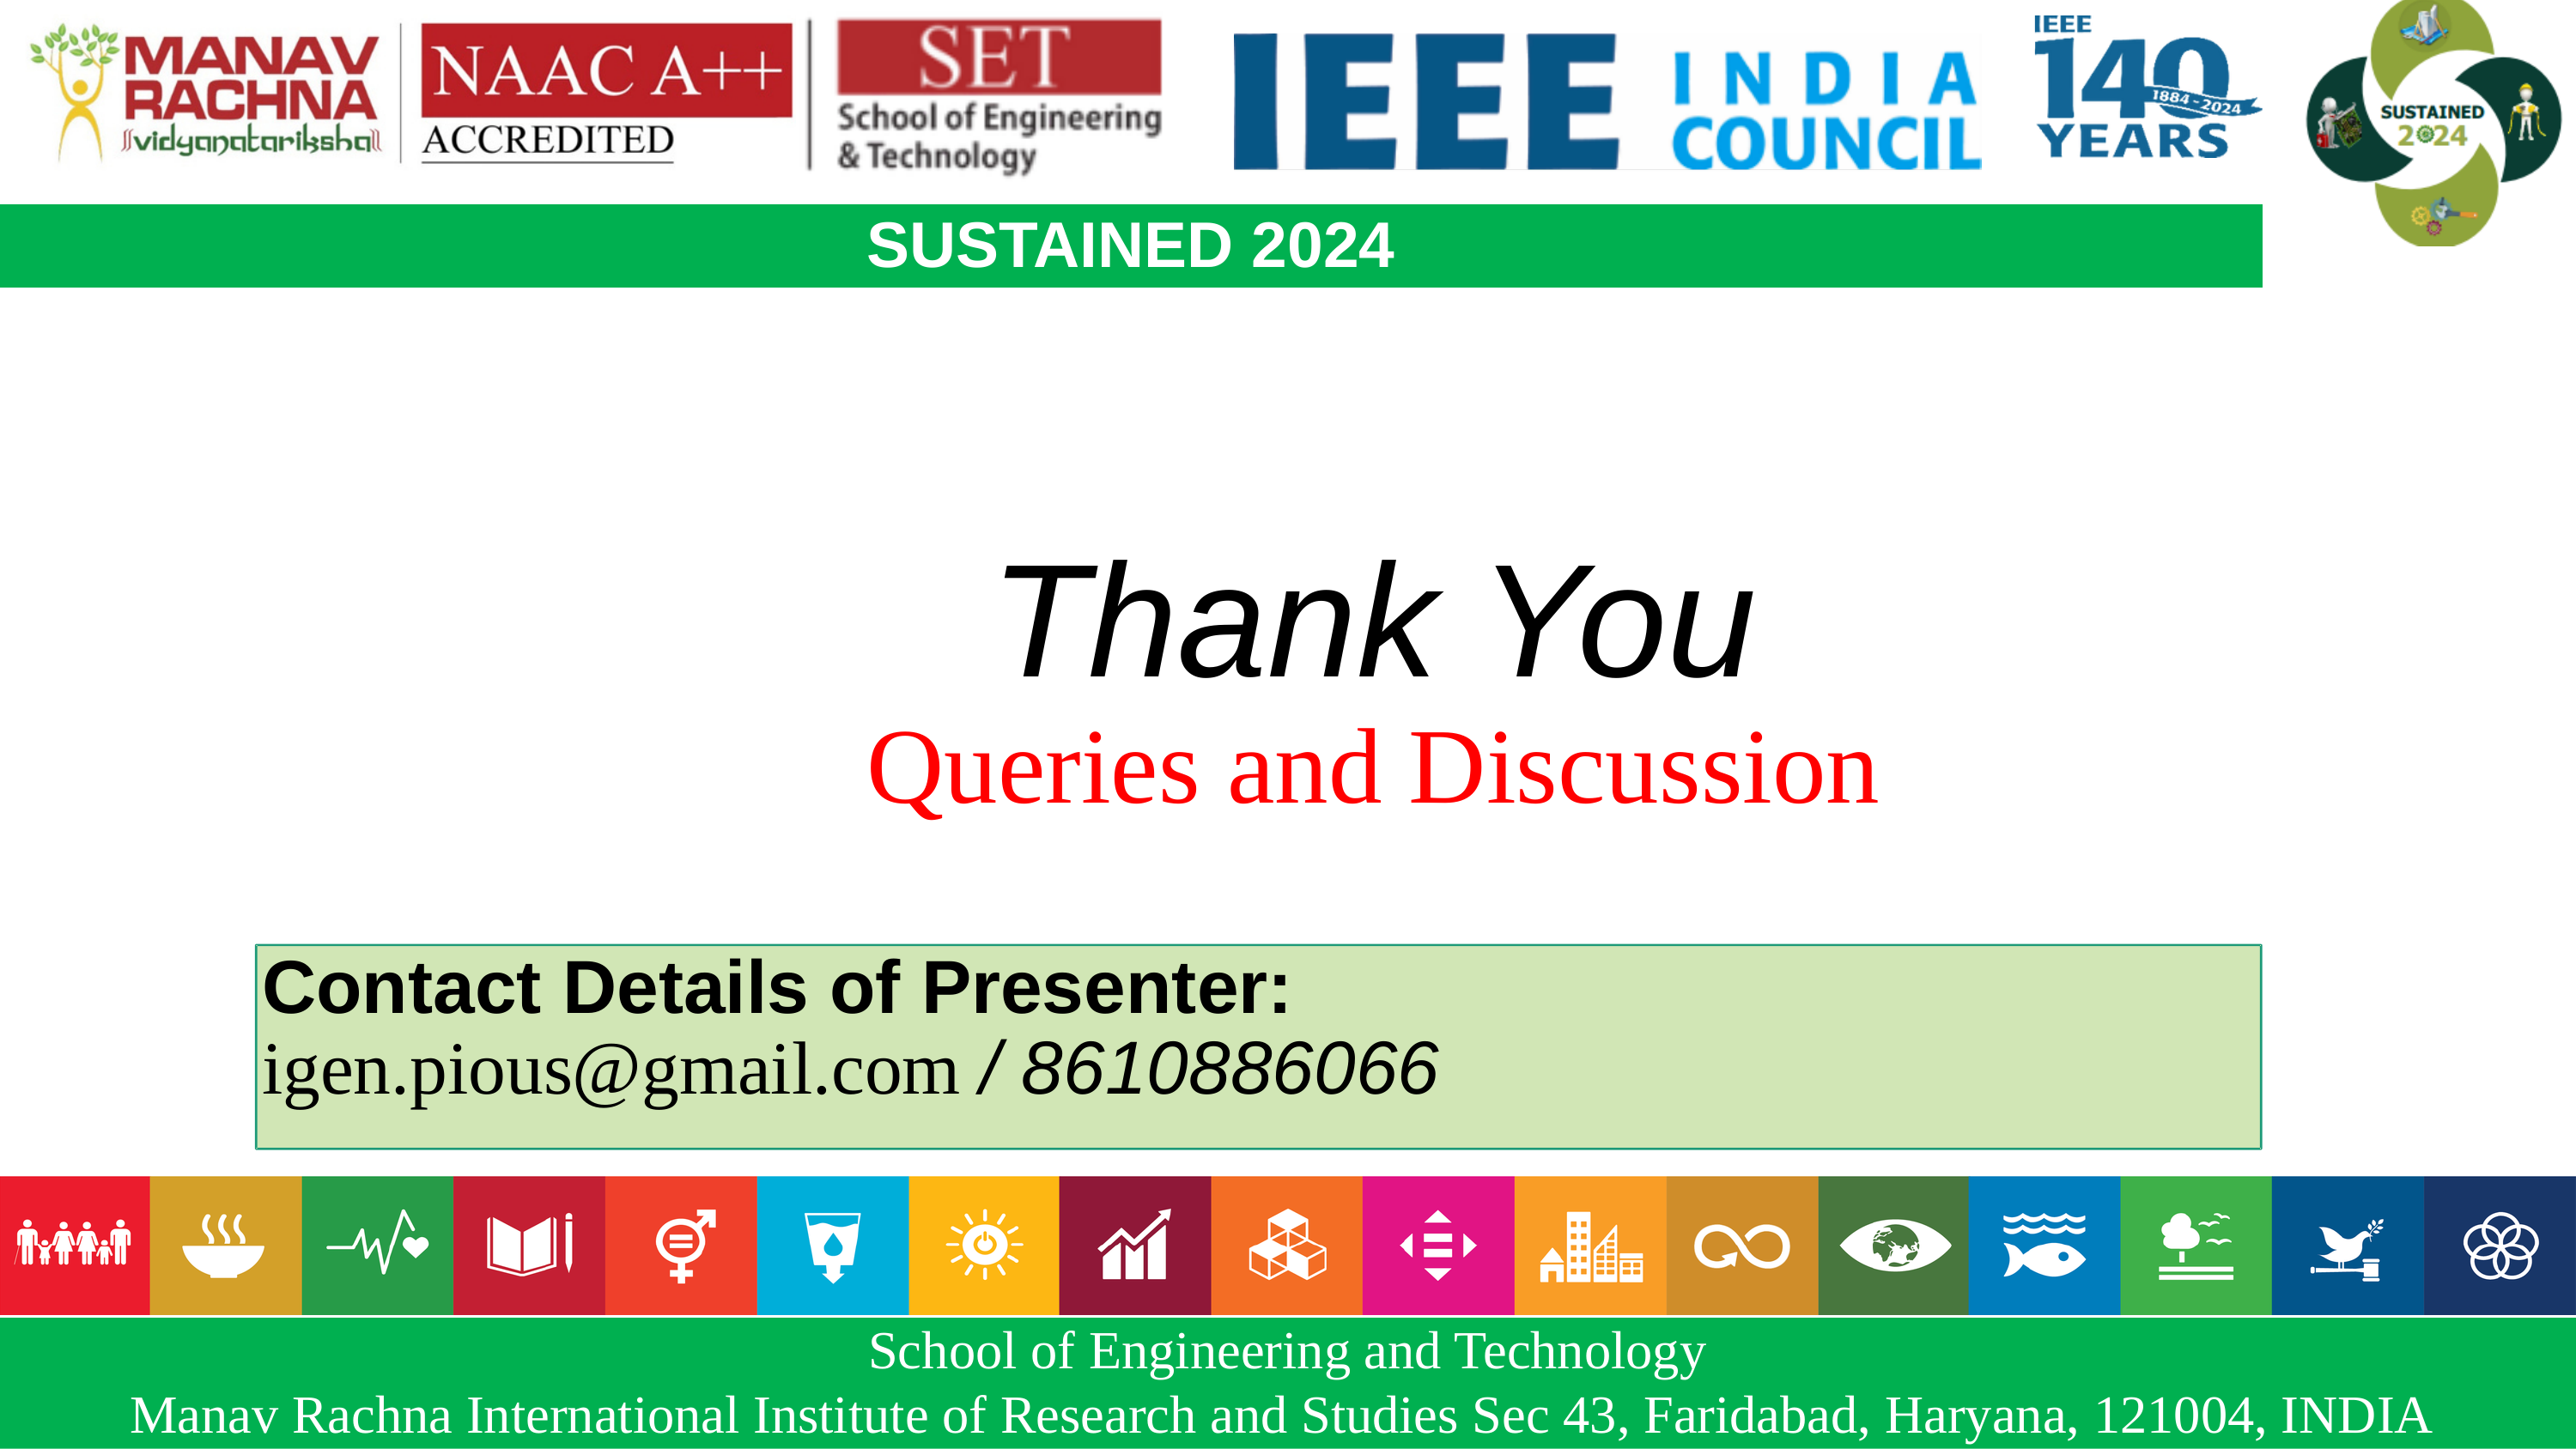

SUSTAINED 2024
Thank You
Queries and Discussion

Contact Details of Presenter:
igen.pious@gmail.com / 8610886066

School of Engineering and Technology
Manav Rachna International Institute of Research and Studies Sec 43, Faridabad, Haryana, 121004, INDIA
3